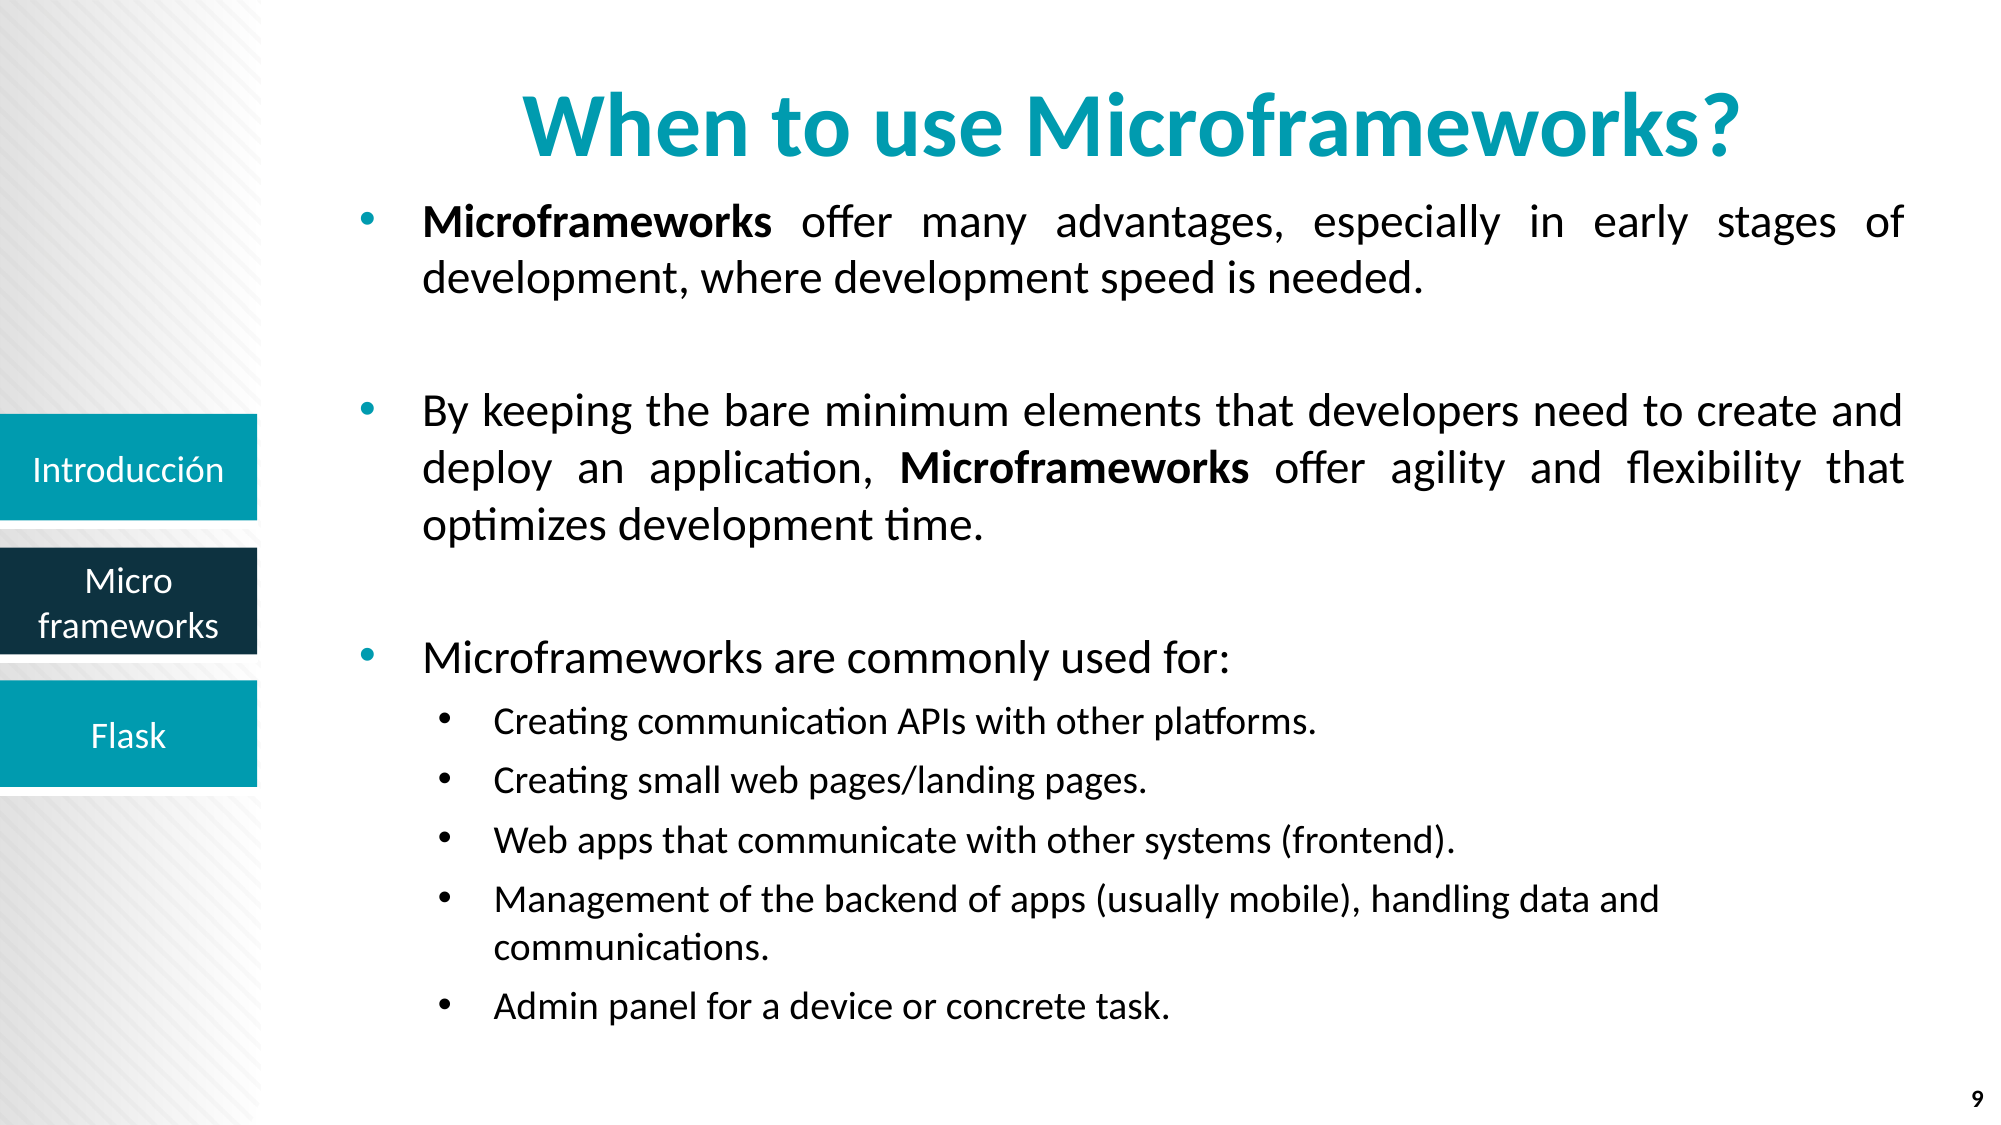

# When to use Microframeworks?
Microframeworks offer many advantages, especially in early stages of development, where development speed is needed.

By keeping the bare minimum elements that developers need to create and deploy an application, Microframeworks offer agility and flexibility that optimizes development time.

Microframeworks are commonly used for:
Creating communication APIs with other platforms.
Creating small web pages/landing pages.
Web apps that communicate with other systems (frontend).
Management of the backend of apps (usually mobile), handling data and communications.
Admin panel for a device or concrete task.

9